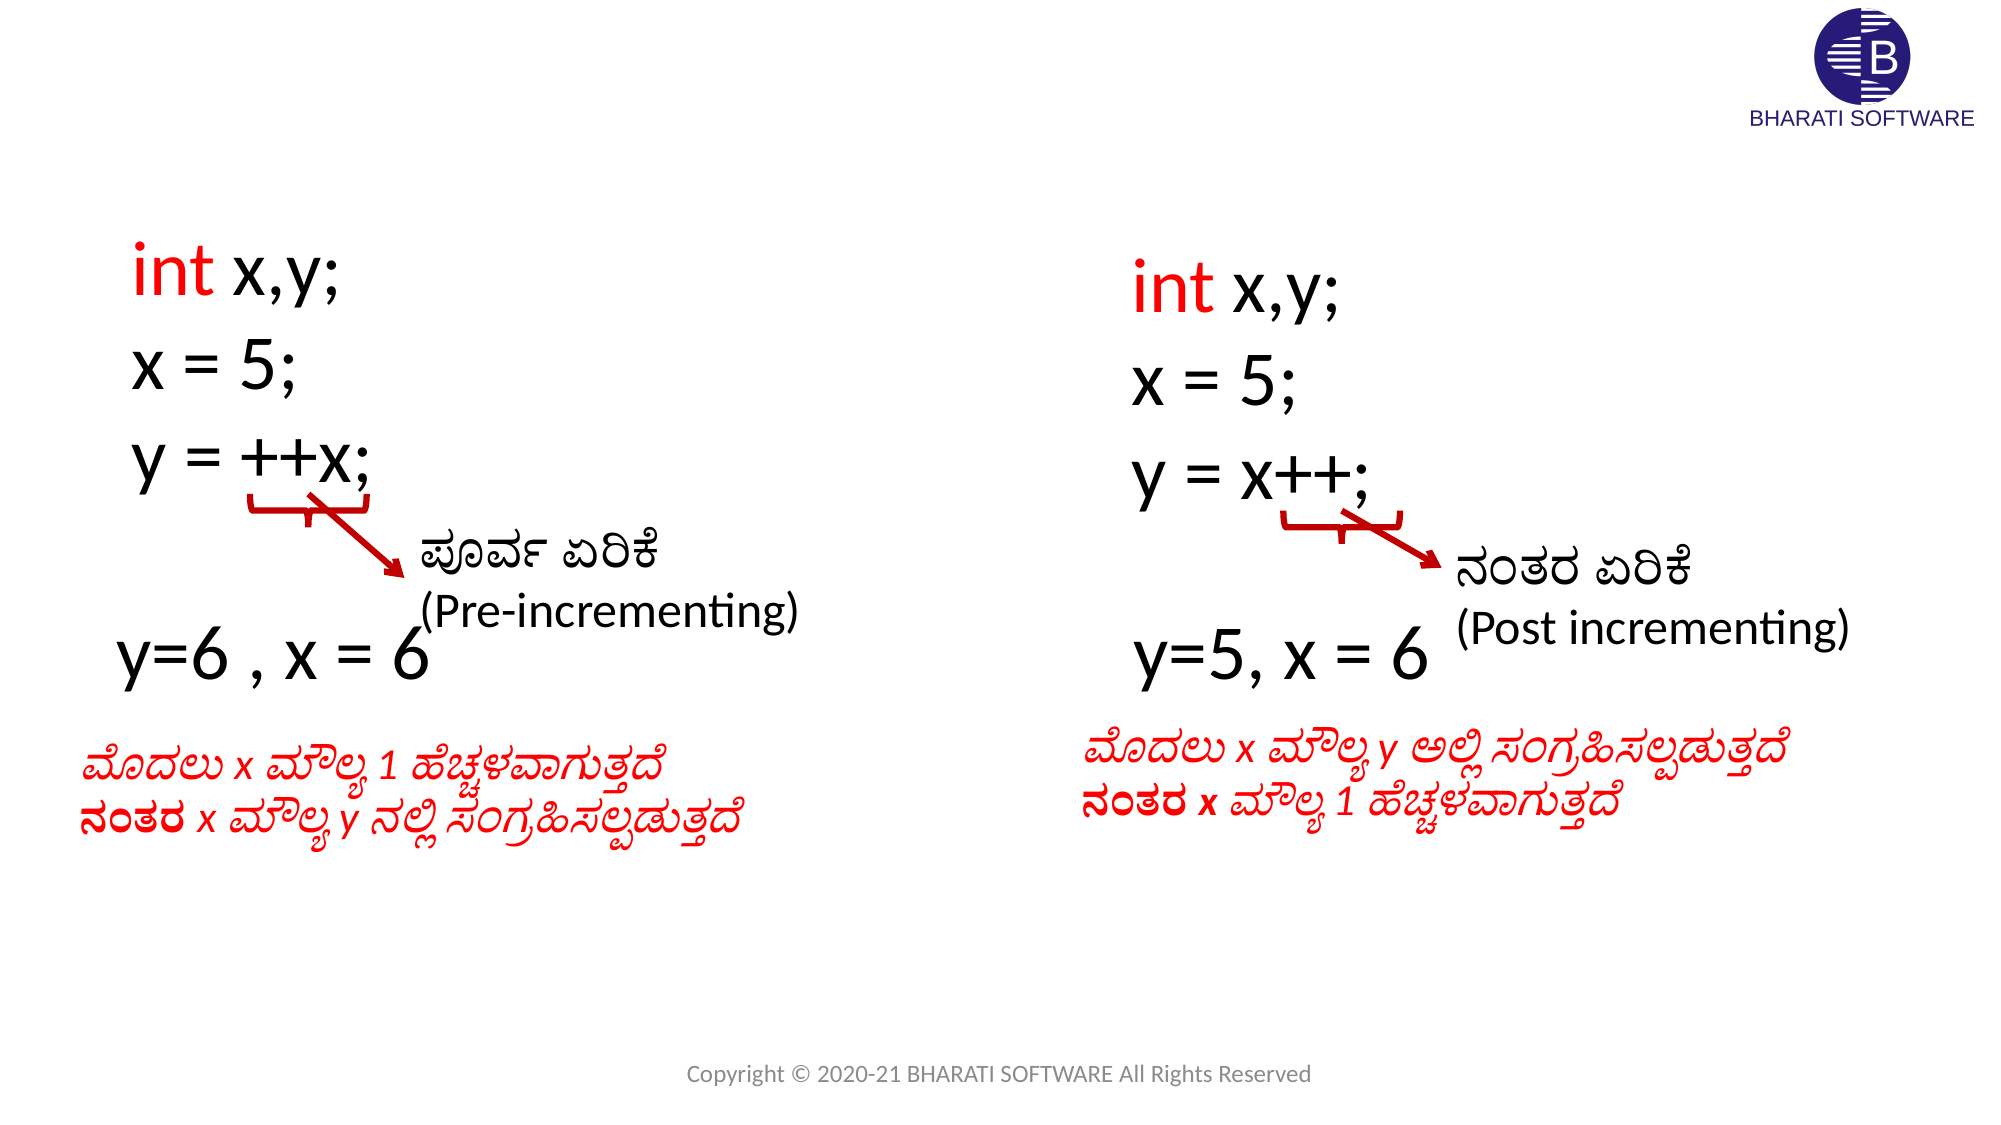

int x,y;
x = 5;
y = ++x;
int x,y;
x = 5;
y = x++;

ಪೂರ್ವ ಏರಿಕೆ
(Pre-incrementing)
ನಂತರ ಏರಿಕೆ
(Post incrementing)
y=6 , x = 6
y=5, x = 6
ಮೊದಲು x ಮೌಲ್ಯ y ಅಲ್ಲಿ ಸಂಗ್ರಹಿಸಲ್ಪಡುತ್ತದೆ
ನಂತರ x ಮೌಲ್ಯ 1 ಹೆಚ್ಚಳವಾಗುತ್ತದೆ
ಮೊದಲು x ಮೌಲ್ಯ 1 ಹೆಚ್ಚಳವಾಗುತ್ತದೆ
ನಂತರ x ಮೌಲ್ಯ y ನಲ್ಲಿ ಸಂಗ್ರಹಿಸಲ್ಪಡುತ್ತದೆ
Copyright © 2020-21 BHARATI SOFTWARE All Rights Reserved